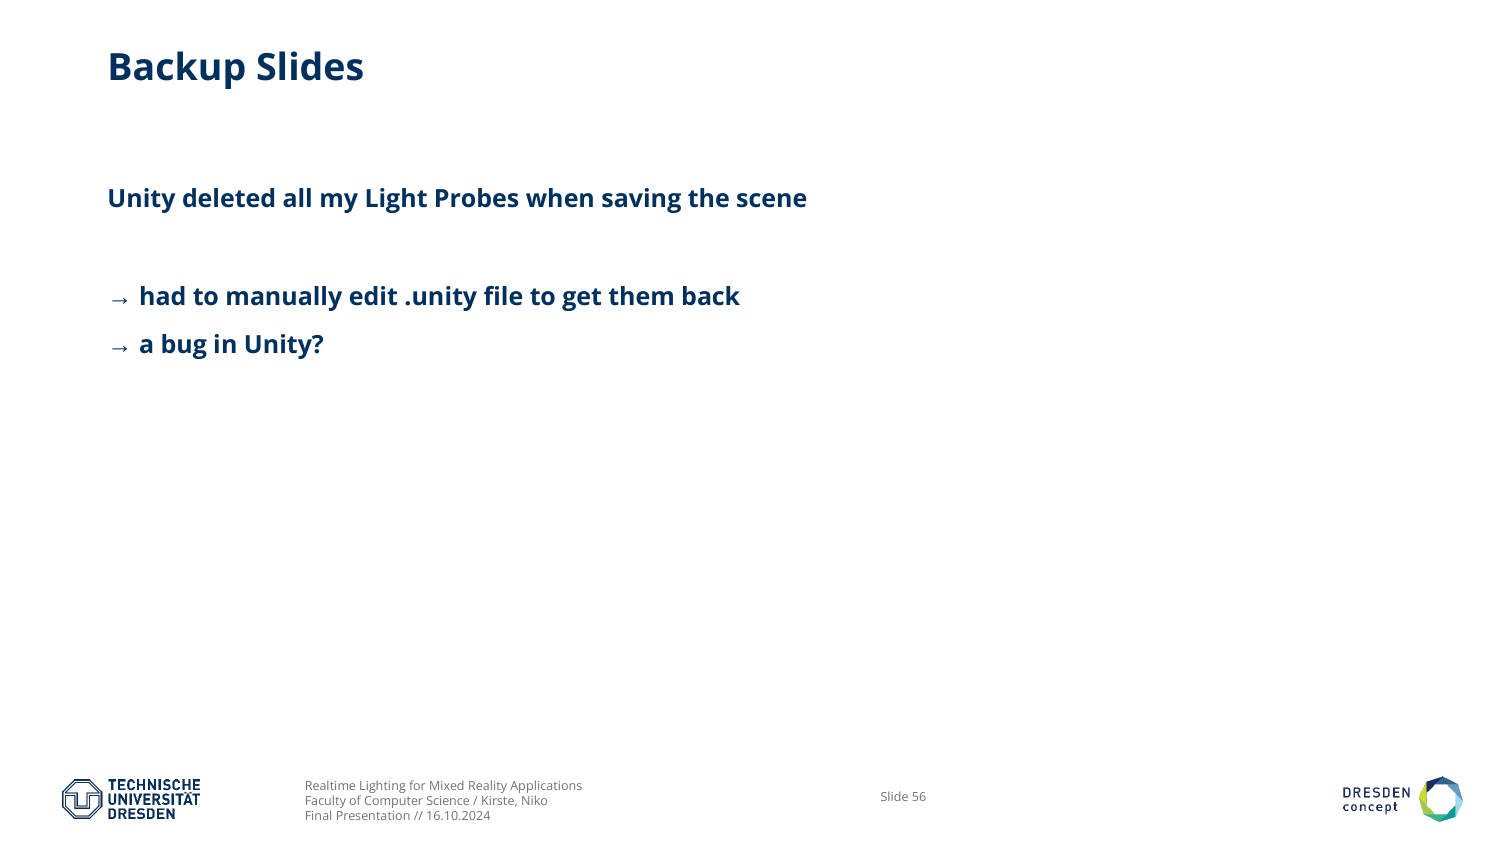

# Backup Slides
Unity deleted all my Light Probes when saving the scene

→ had to manually edit .unity file to get them back
→ a bug in Unity?